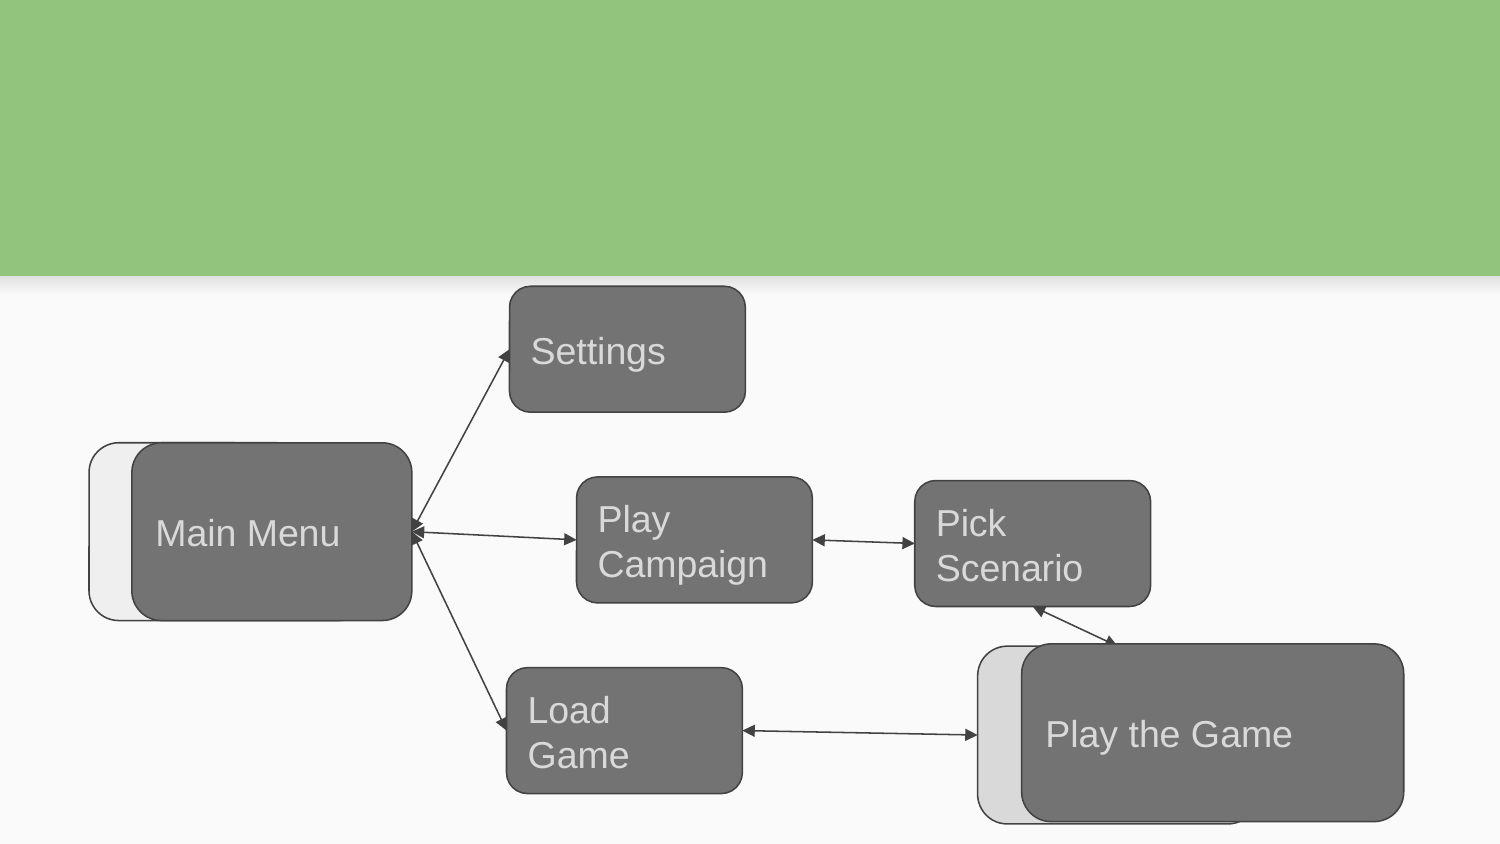

#
Settings

Main Menu
Play Campaign
Pick Scenario
Play the Game

Load Game